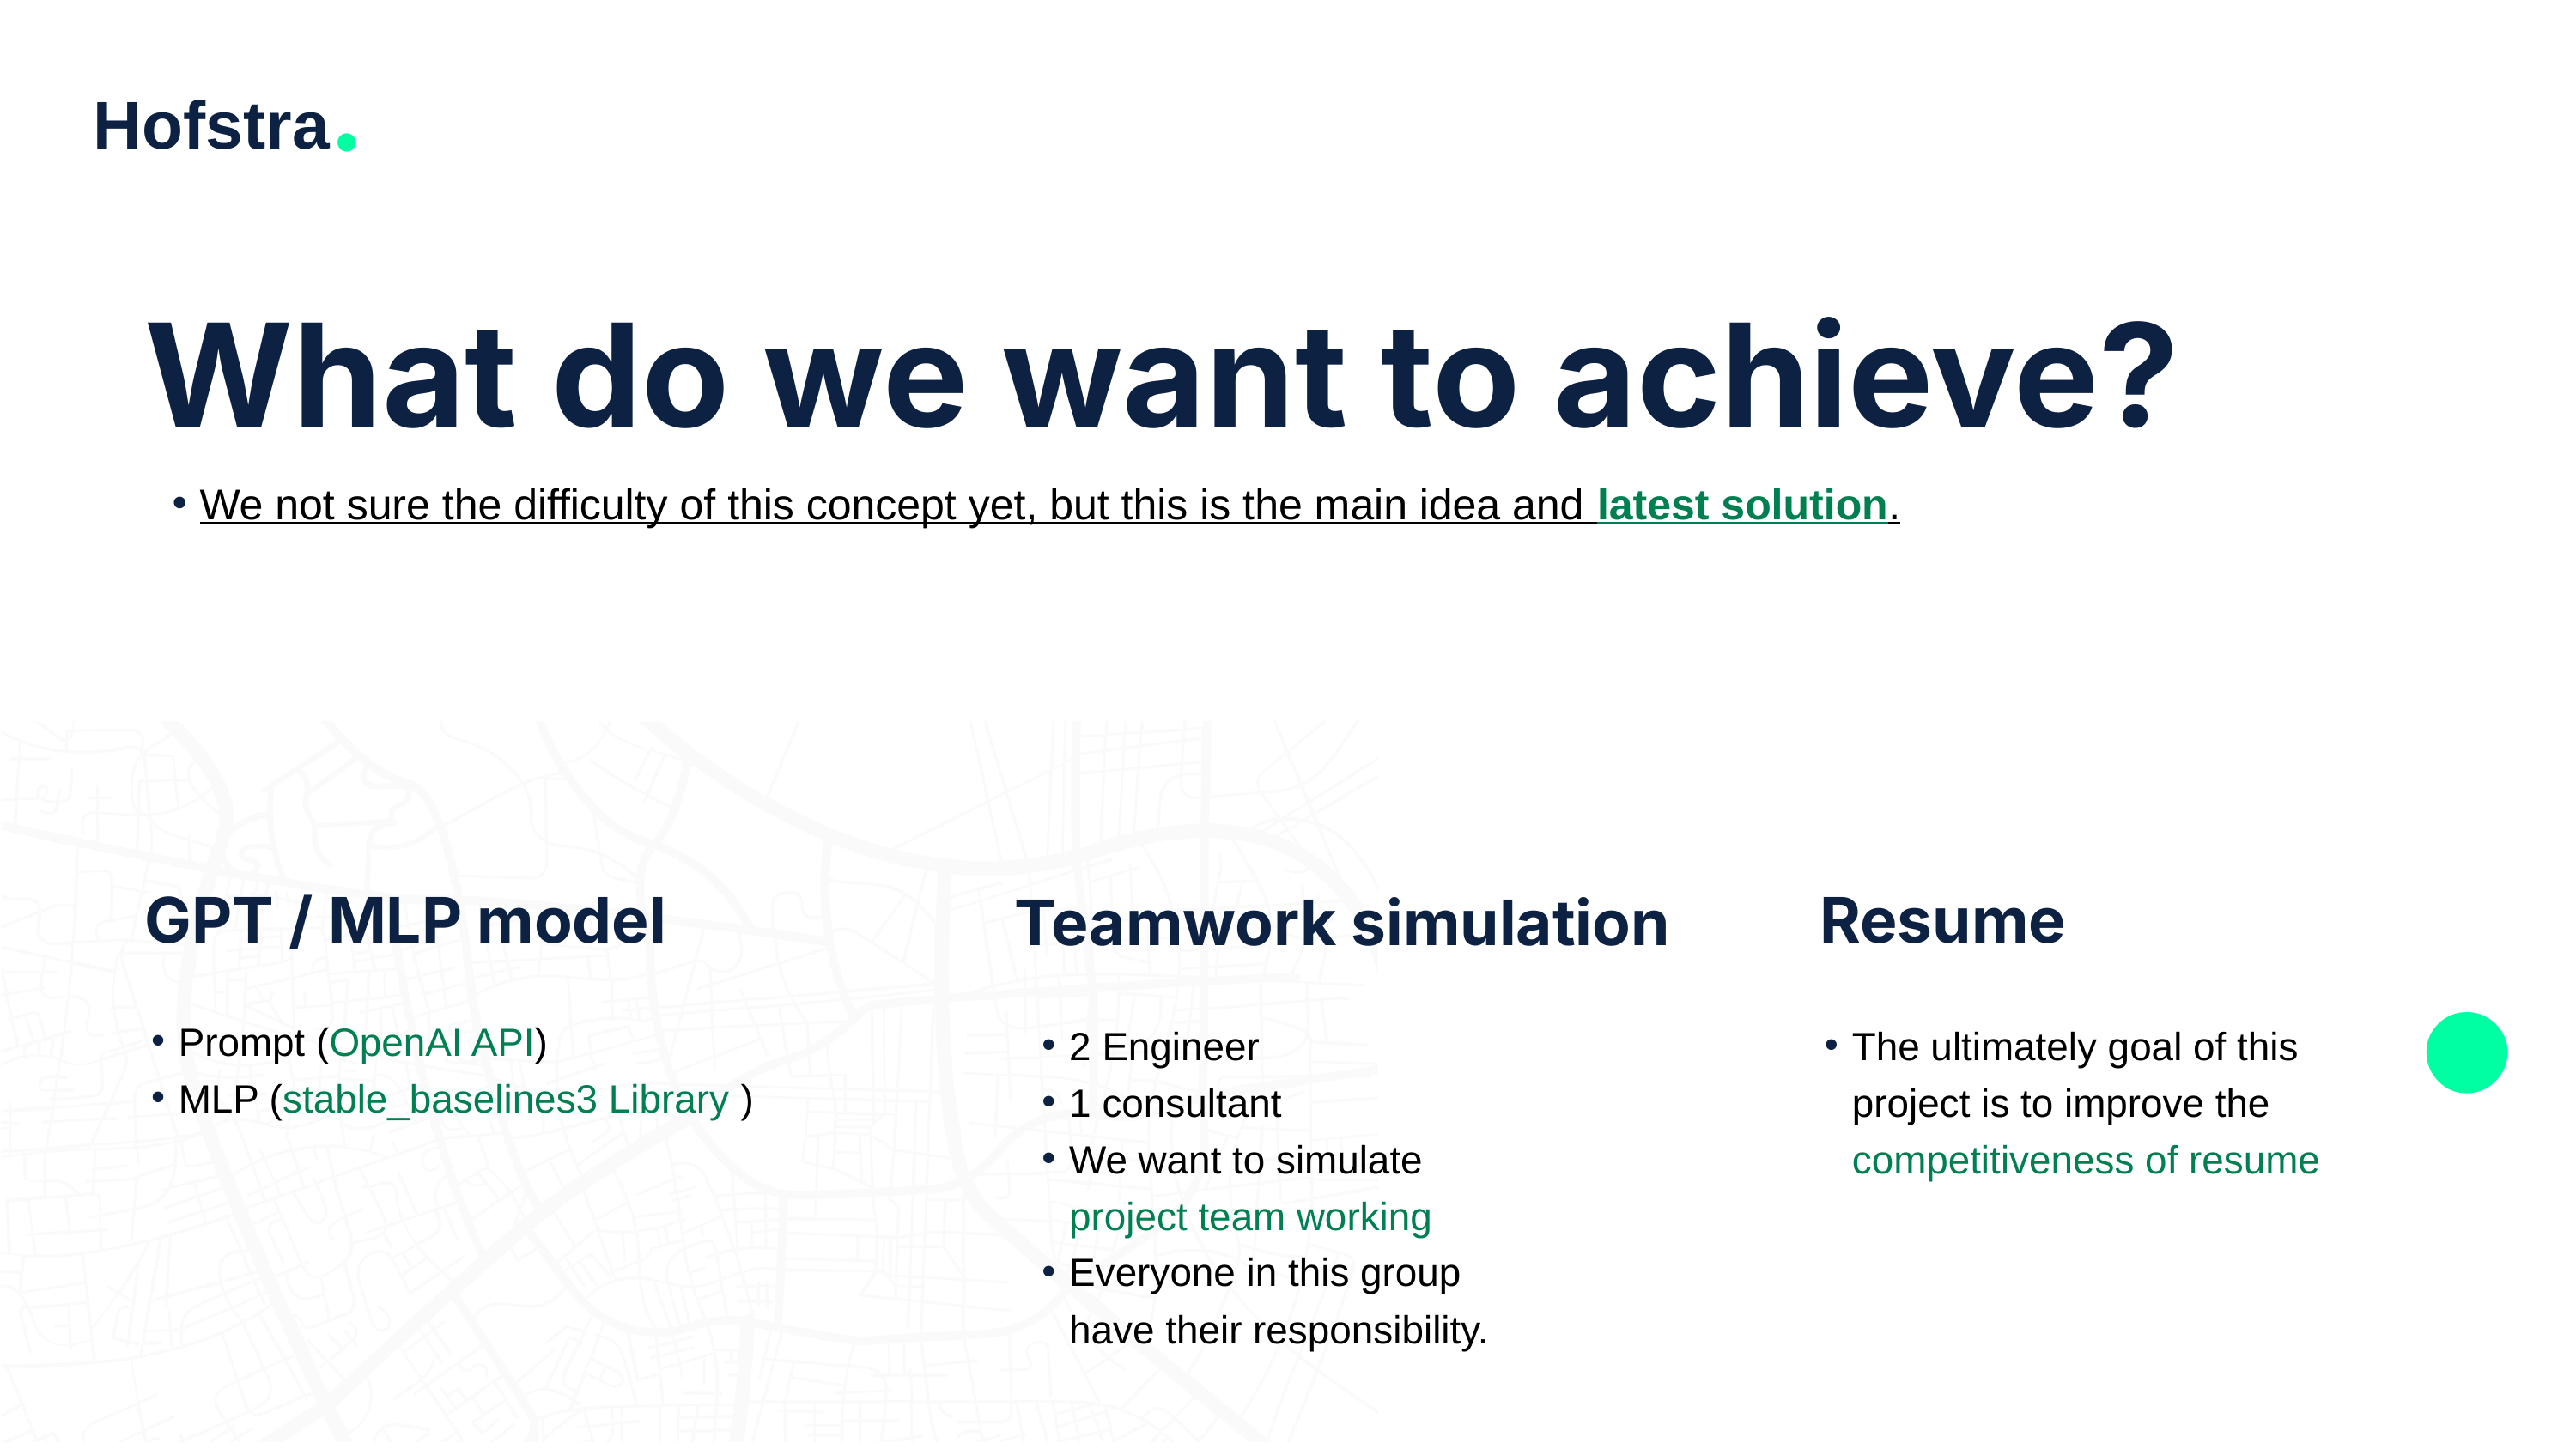

Hofstra
•
What do we want to achieve?
We not sure the difficulty of this concept yet, but this is the main idea and latest solution.
•

GPT / MLP model
Resume
Teamwork simulation
Prompt (OpenAI API)
MLP (stable_baselines3 Library )
2 Engineer
1 consultant
We want to simulate project team working
Everyone in this group have their responsibility.
The ultimately goal of this project is to improve the competitiveness of resume